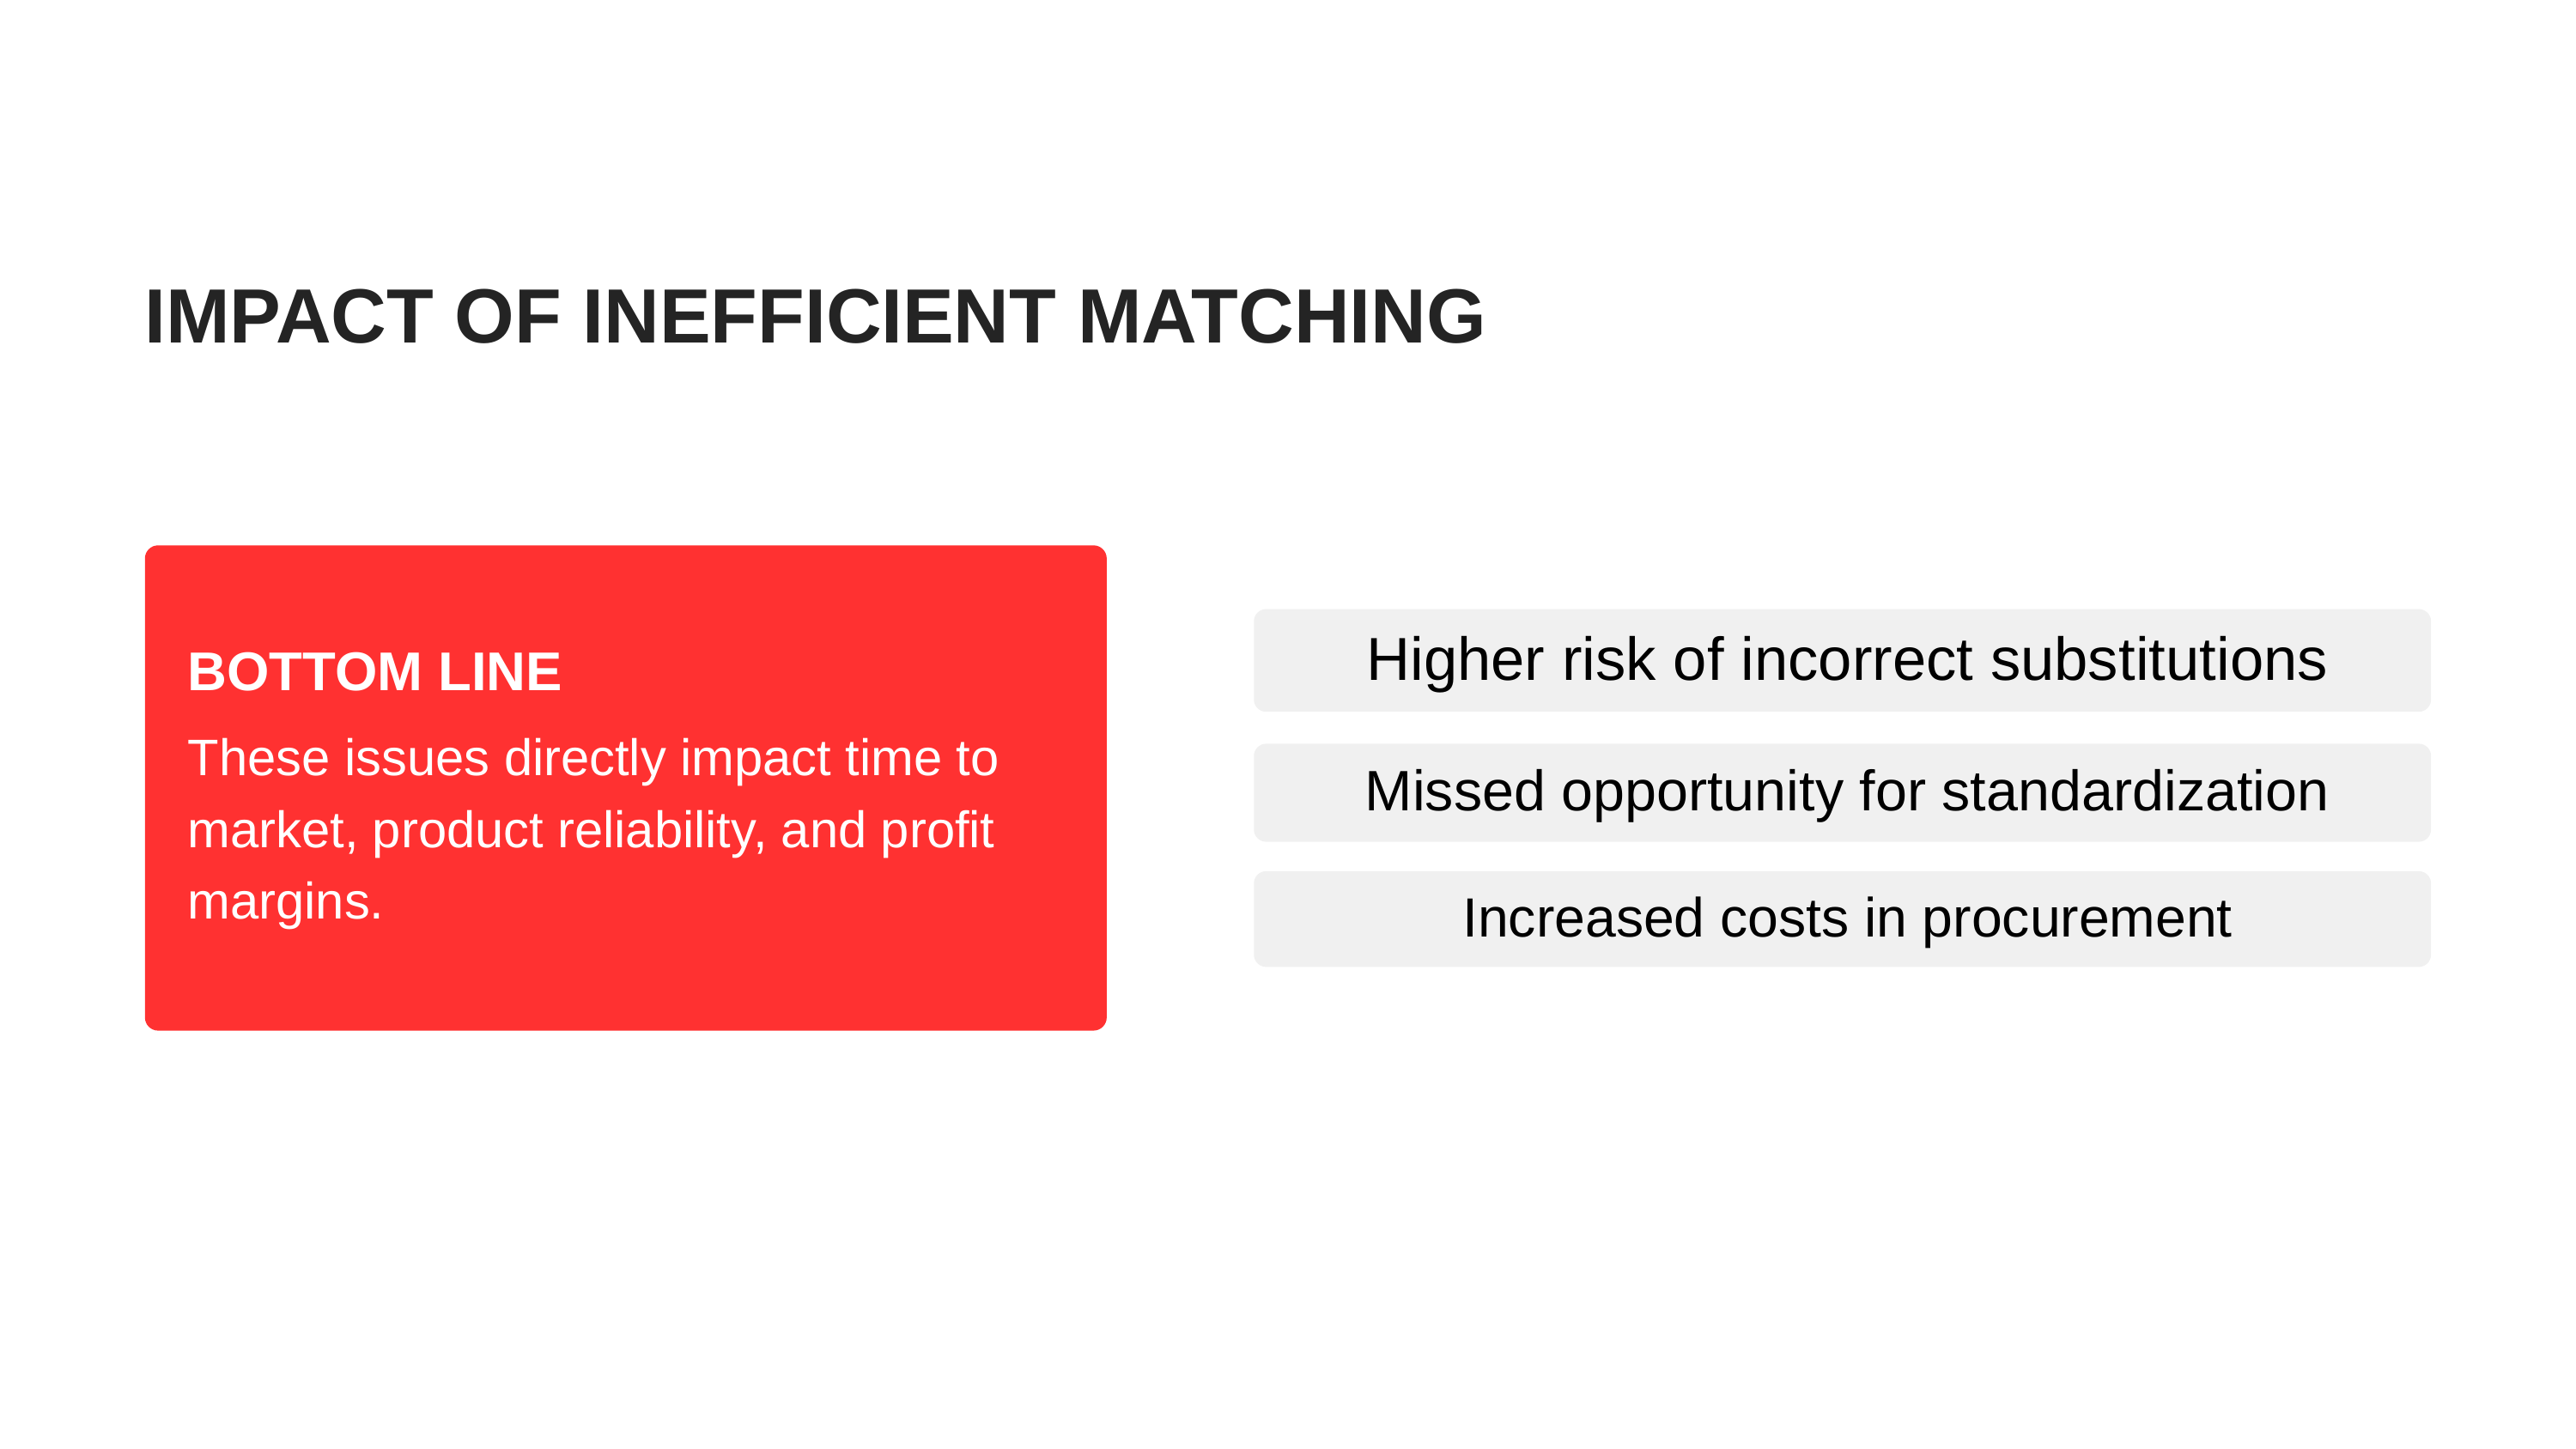

IMPACT OF INEFFICIENT MATCHING

BOTTOM LINE
These issues directly impact time to market, product reliability, and profit margins.

Higher risk of incorrect substitutions
Missed opportunity for standardization

Increased costs in procurement